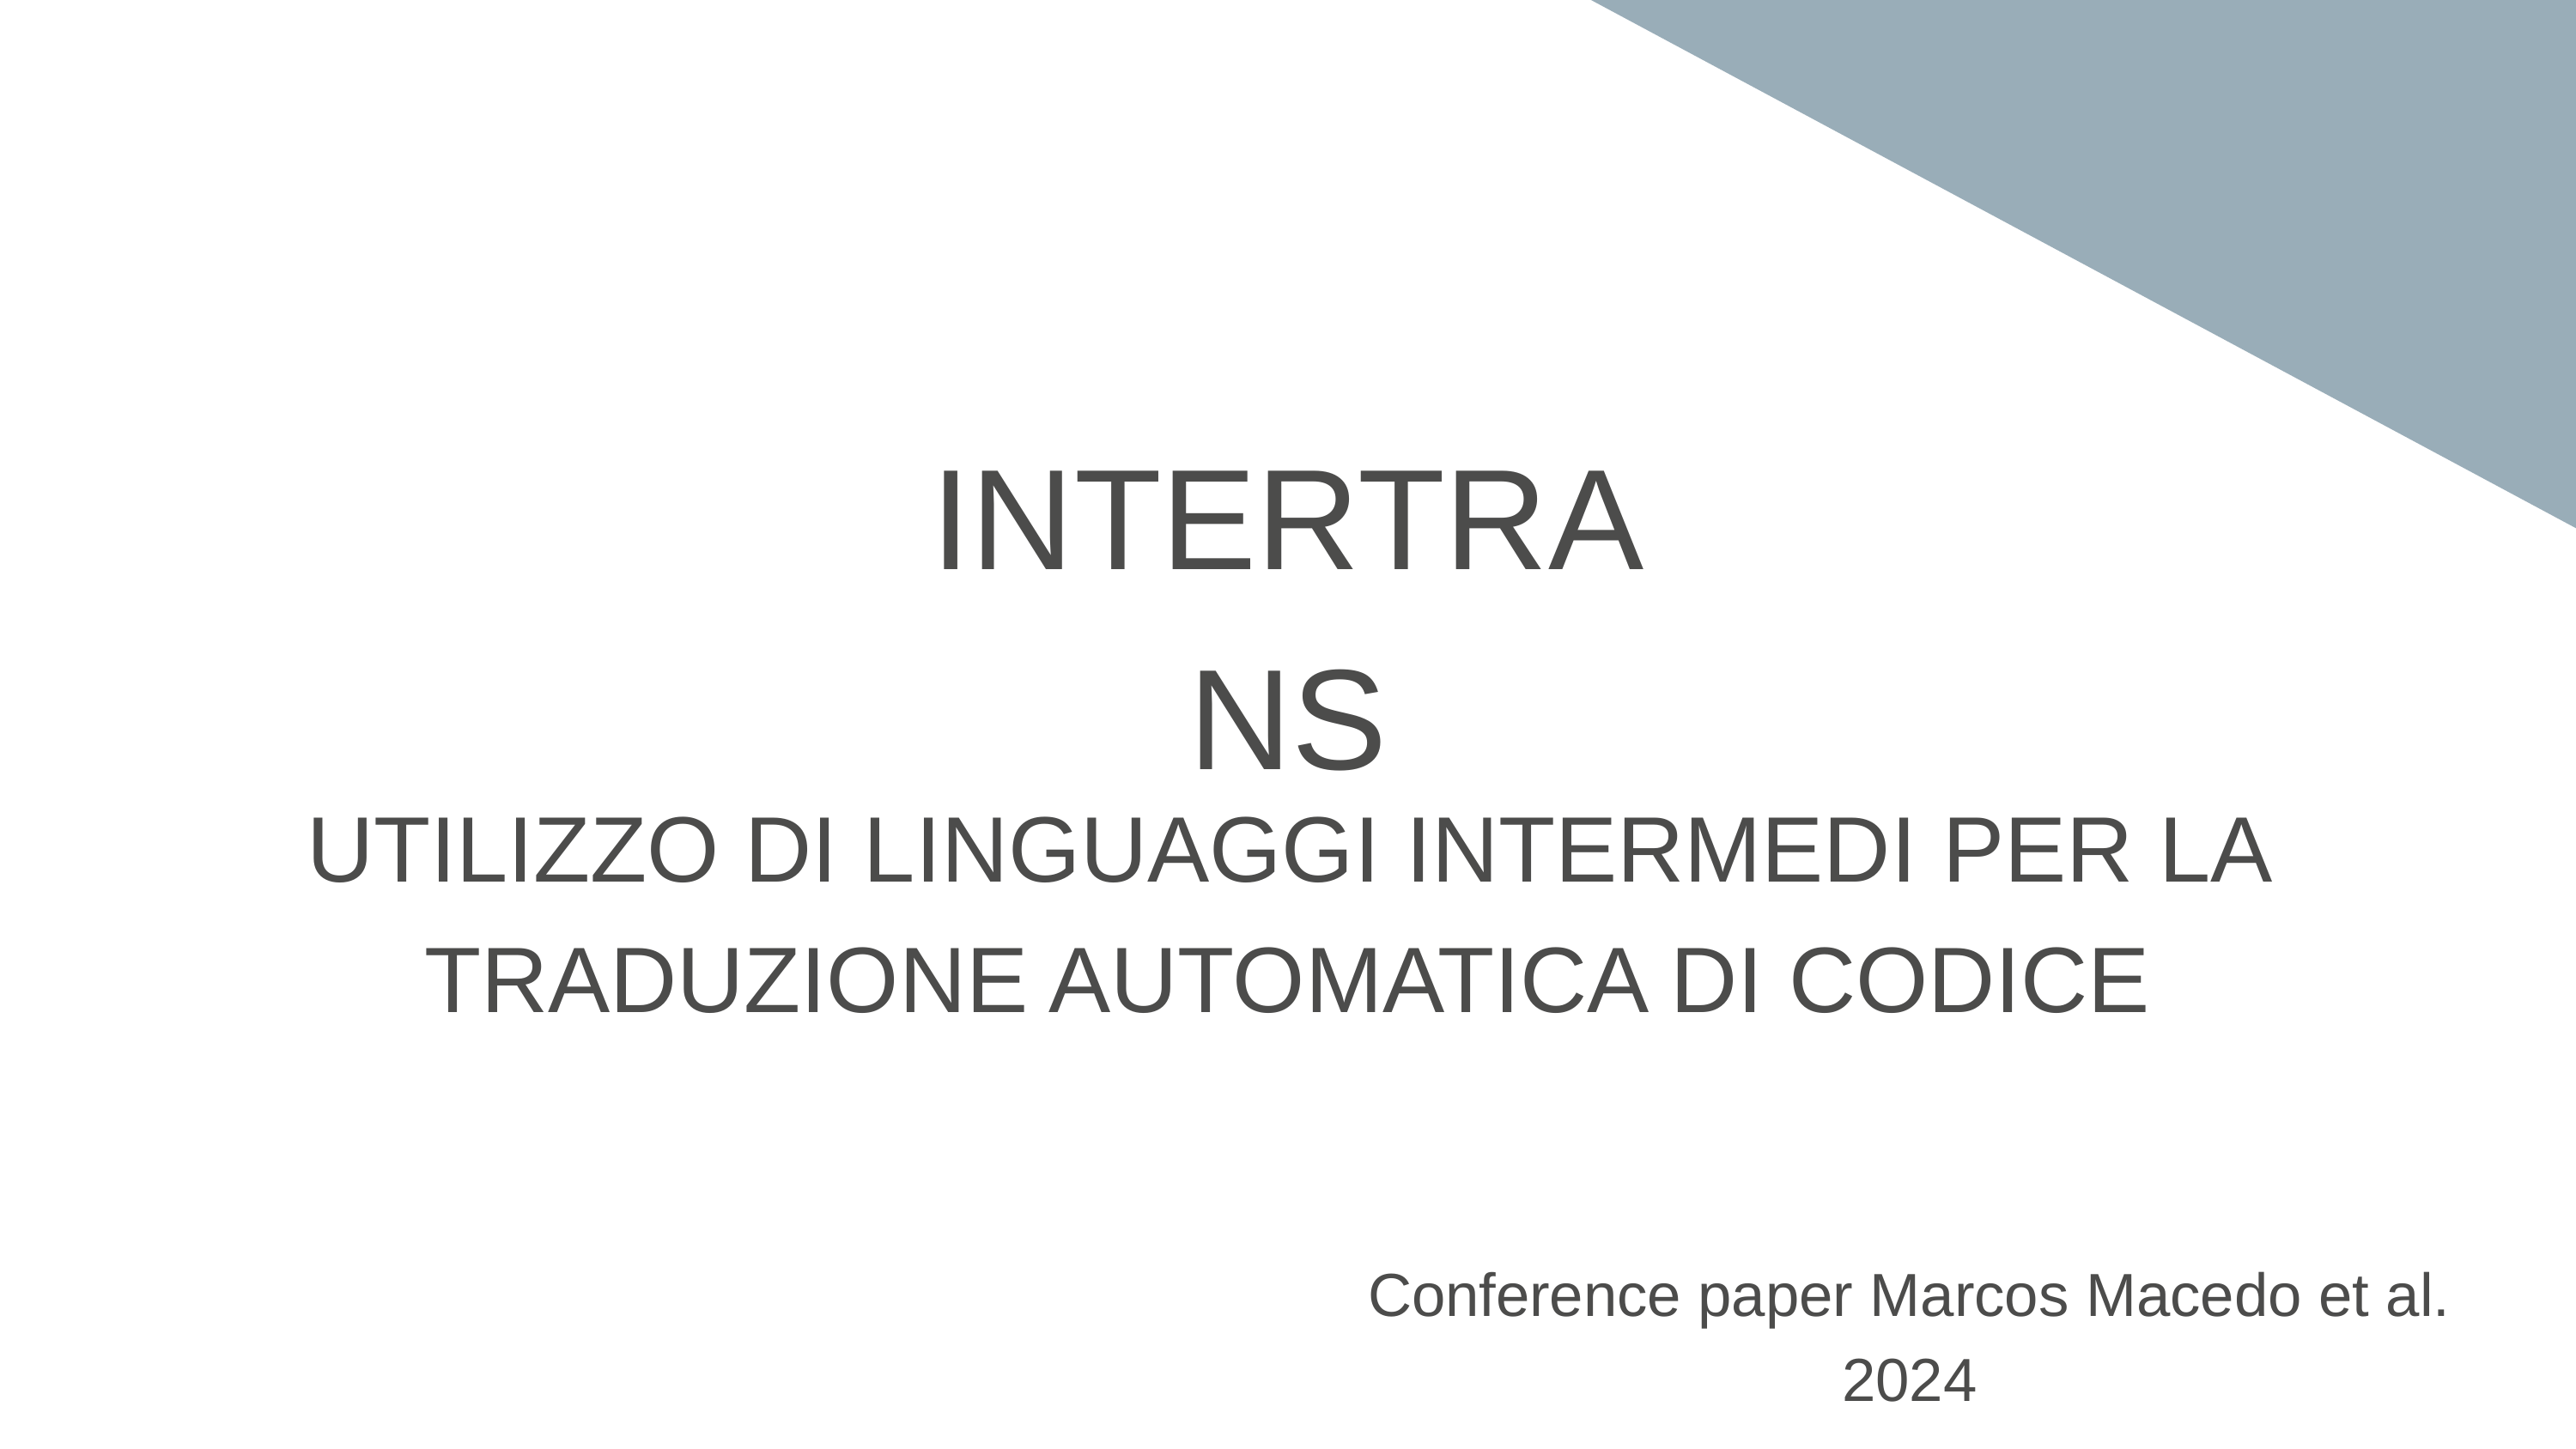

INTERTRANS
UTILIZZO DI LINGUAGGI INTERMEDI PER LA TRADUZIONE AUTOMATICA DI CODICE
Conference paper Marcos Macedo et al.
2024